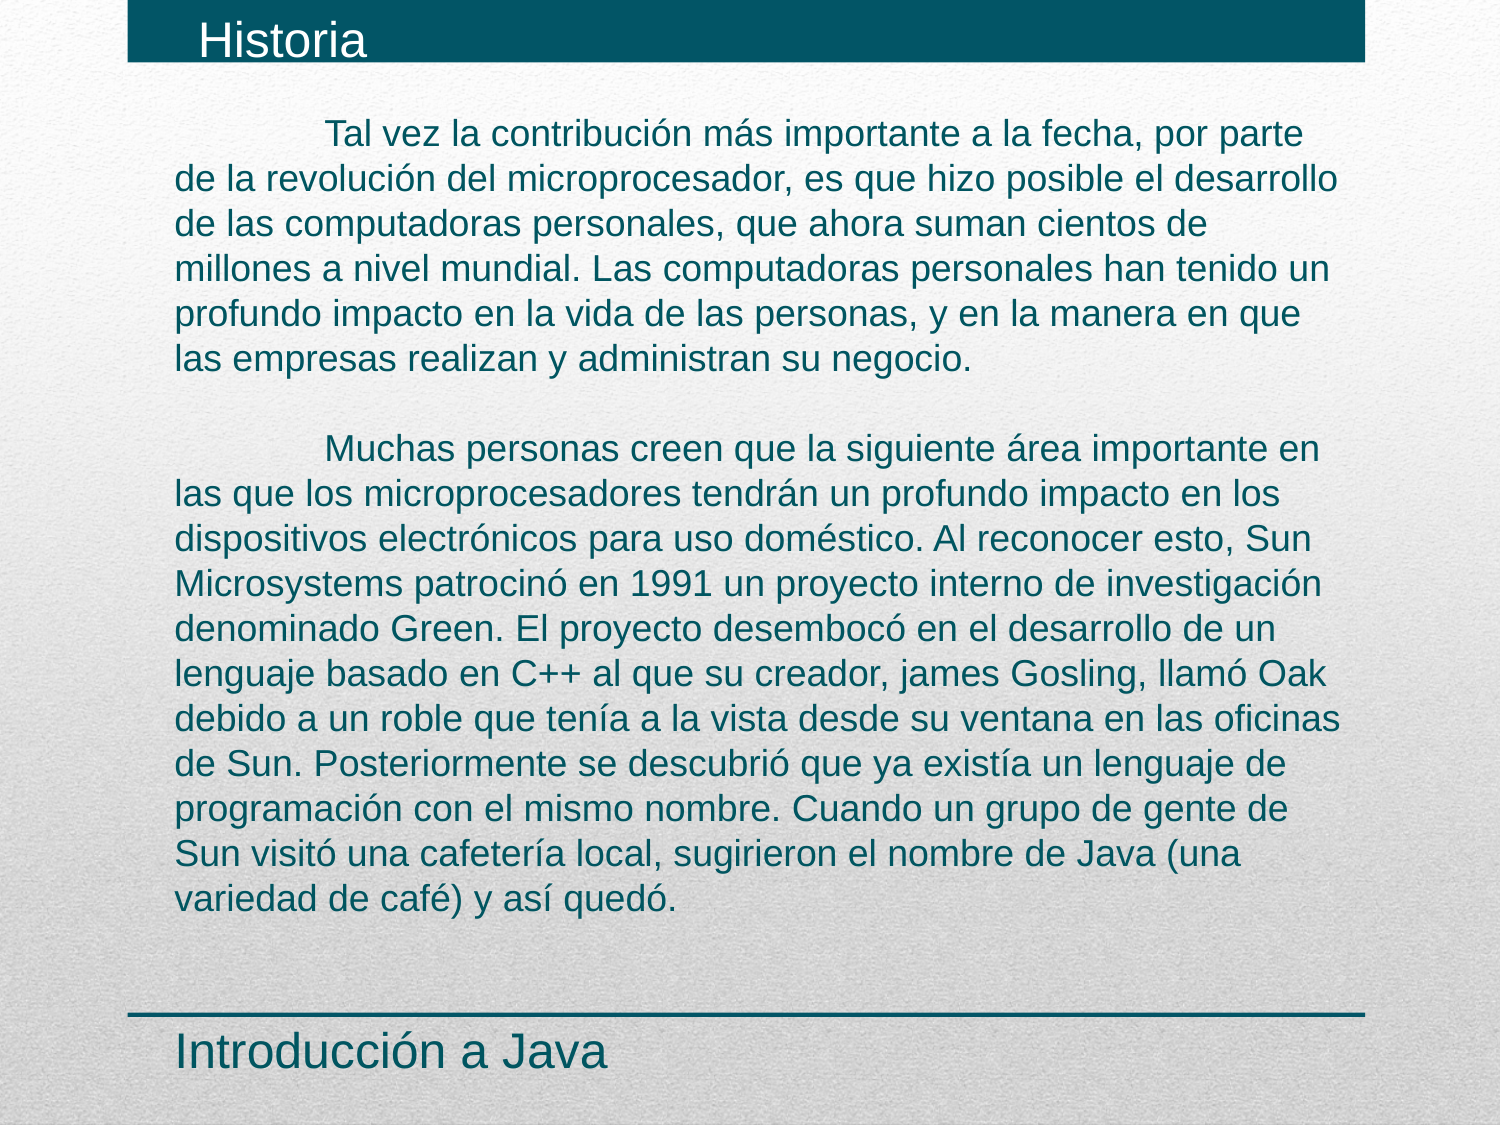

Historia
	Tal vez la contribución más importante a la fecha, por parte de la revolución del microprocesador, es que hizo posible el desarrollo de las computadoras personales, que ahora suman cientos de millones a nivel mundial. Las computadoras personales han tenido un profundo impacto en la vida de las personas, y en la manera en que las empresas realizan y administran su negocio.

	Muchas personas creen que la siguiente área importante en las que los microprocesadores tendrán un profundo impacto en los dispositivos electrónicos para uso doméstico. Al reconocer esto, Sun Microsystems patrocinó en 1991 un proyecto interno de investigación denominado Green. El proyecto desembocó en el desarrollo de un lenguaje basado en C++ al que su creador, james Gosling, llamó Oak debido a un roble que tenía a la vista desde su ventana en las oficinas de Sun. Posteriormente se descubrió que ya existía un lenguaje de programación con el mismo nombre. Cuando un grupo de gente de Sun visitó una cafetería local, sugirieron el nombre de Java (una variedad de café) y así quedó.

Introducción a Java